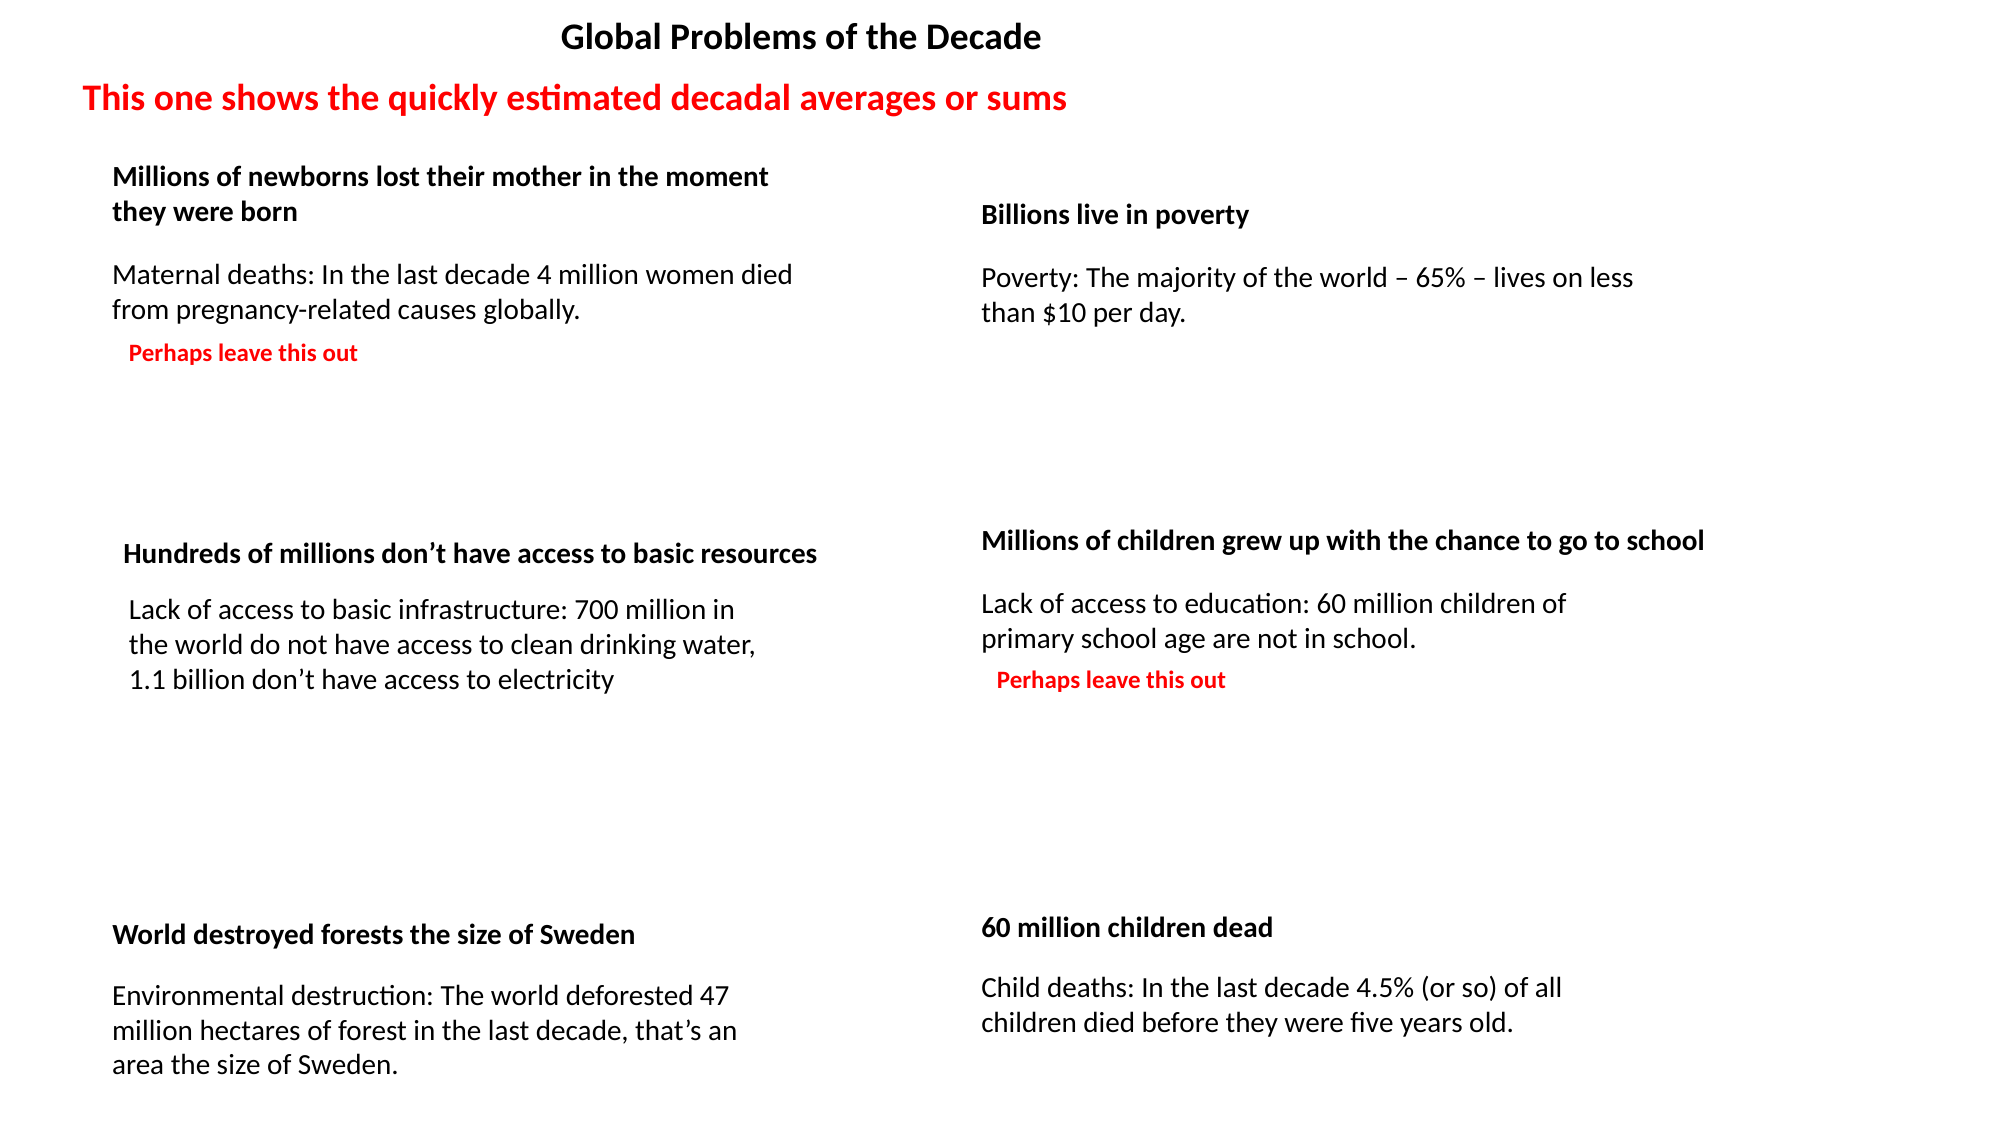

Global Problems of the Decade
This one shows the quickly estimated decadal averages or sums
Millions of newborns lost their mother in the moment they were born
Billions live in poverty
Maternal deaths: In the last decade 4 million women died from pregnancy-related causes globally.
Poverty: The majority of the world – 65% – lives on less than $10 per day.
Perhaps leave this out
Millions of children grew up with the chance to go to school
Hundreds of millions don’t have access to basic resources
Lack of access to education: 60 million children of primary school age are not in school.
Lack of access to basic infrastructure: 700 million in the world do not have access to clean drinking water, 1.1 billion don’t have access to electricity
Perhaps leave this out
60 million children dead
World destroyed forests the size of Sweden
Child deaths: In the last decade 4.5% (or so) of all children died before they were five years old.
Environmental destruction: The world deforested 47 million hectares of forest in the last decade, that’s an area the size of Sweden.